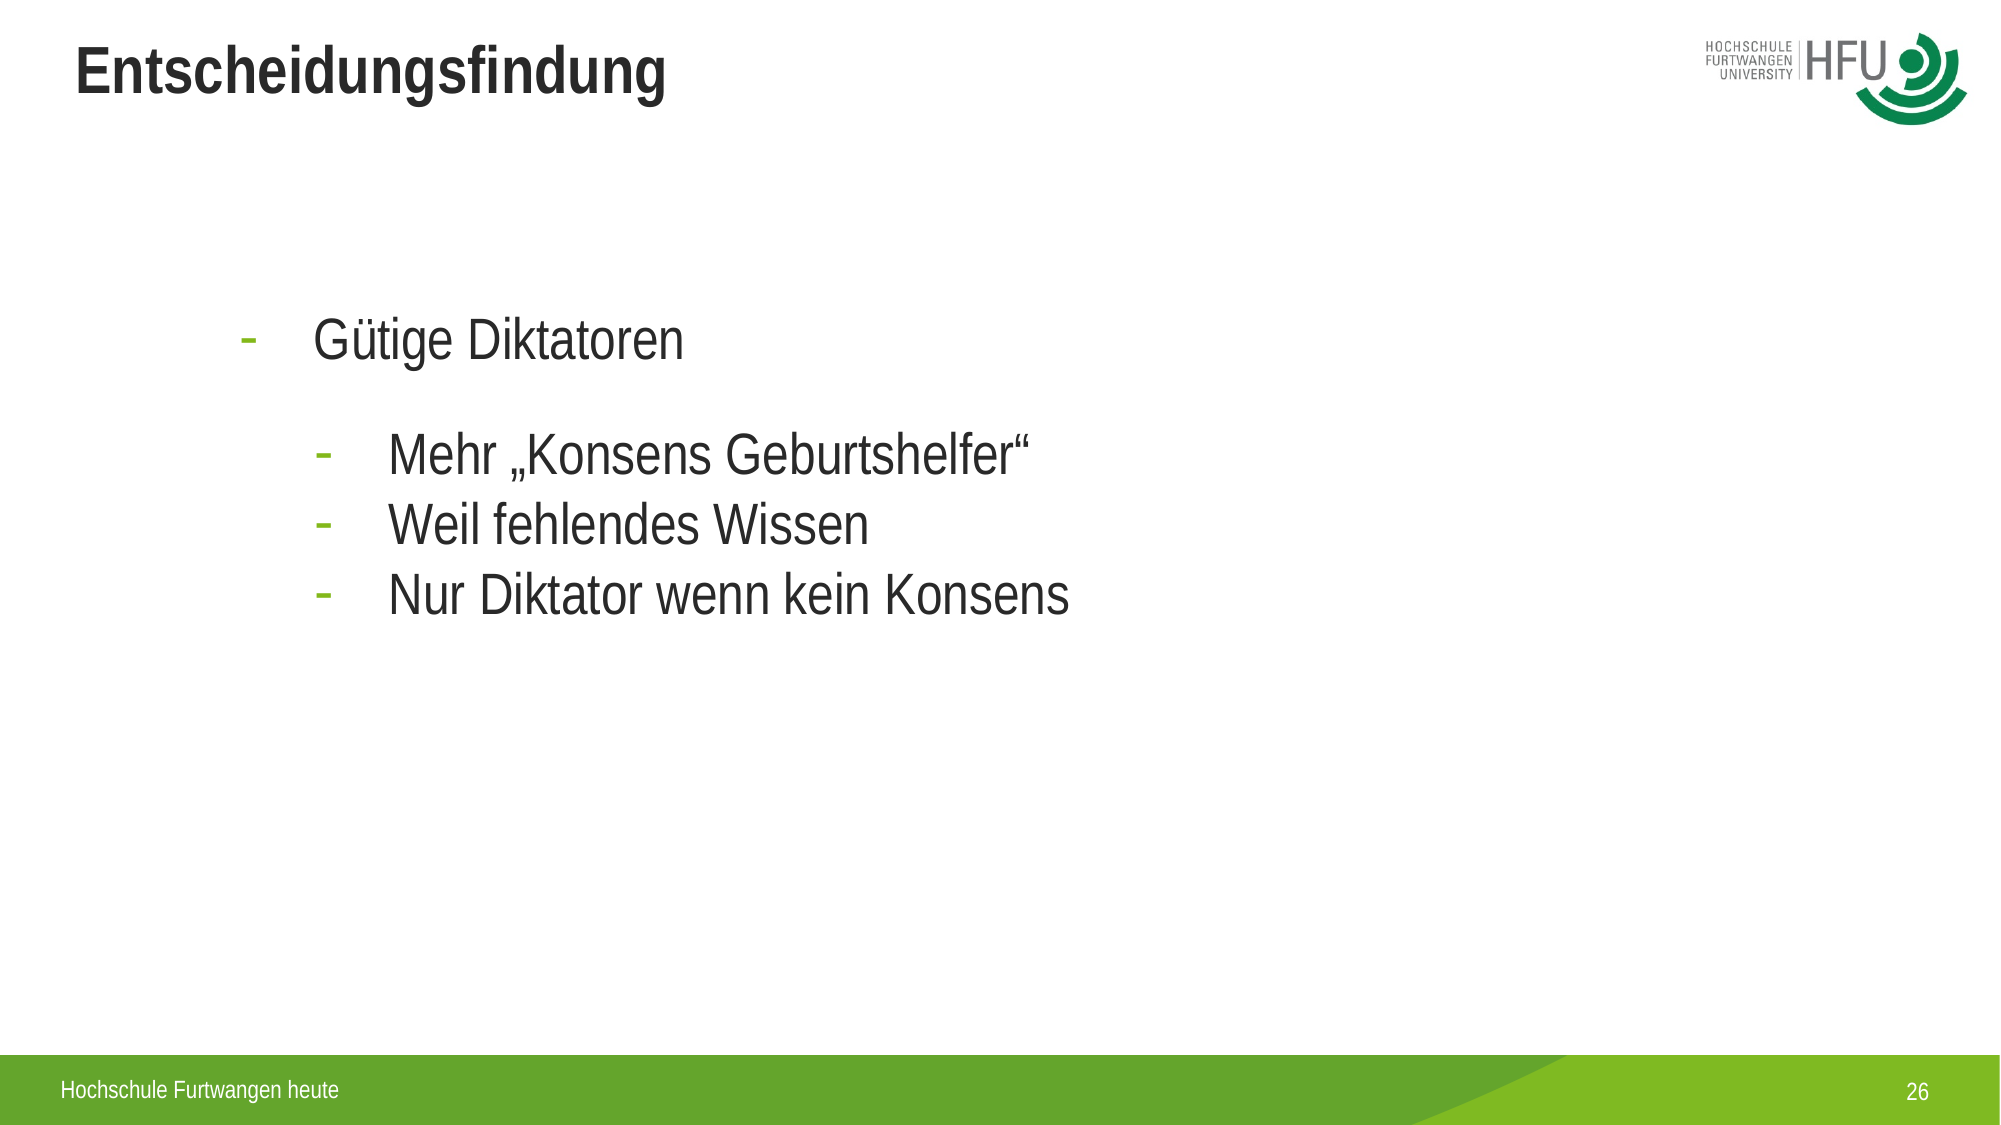

Entscheidungsfindung

Gütige Diktatoren

Mehr „Konsens Geburtshelfer“
Weil fehlendes Wissen
Nur Diktator wenn kein Konsens

26
Hochschule Furtwangen heute